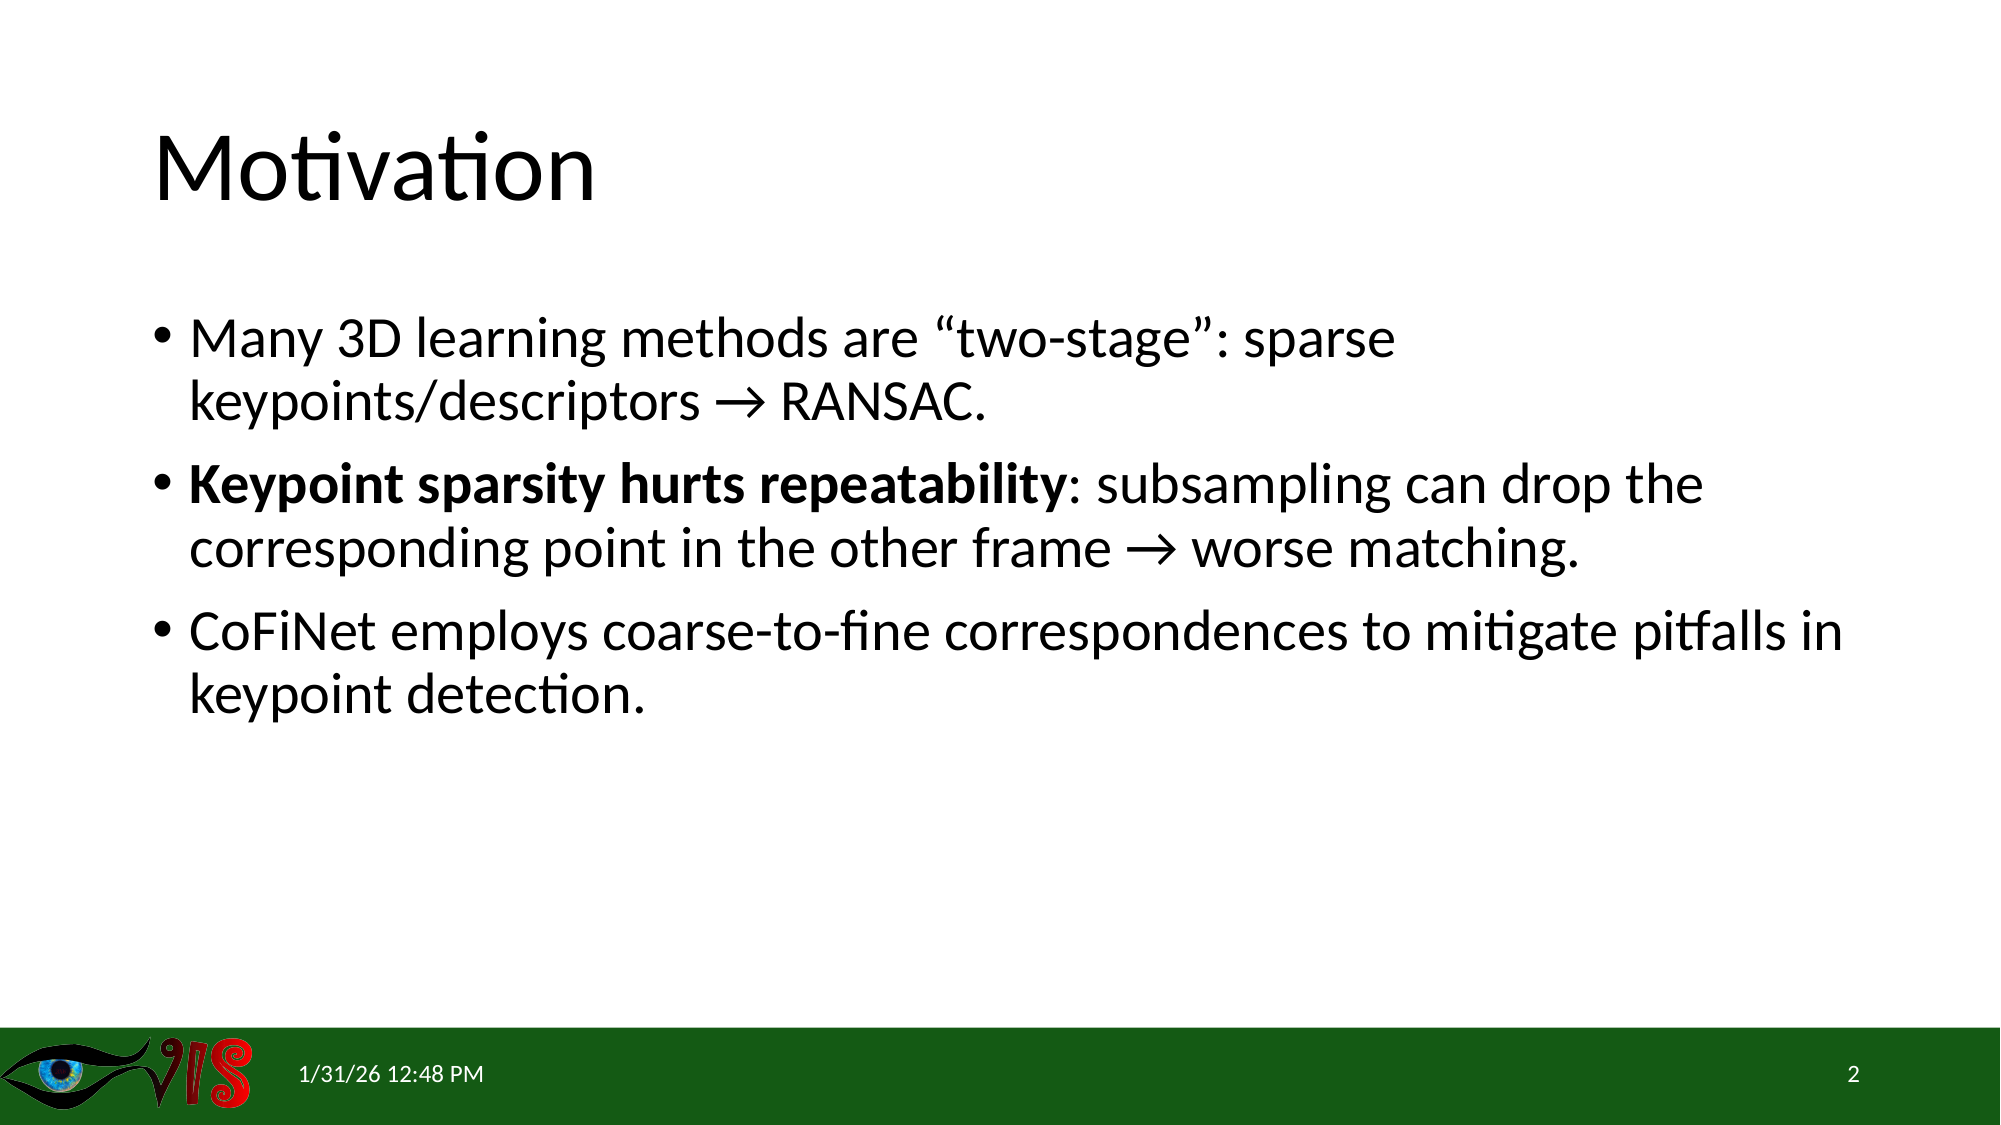

# Motivation
Many 3D learning methods are “two-stage”: sparse keypoints/descriptors → RANSAC.
Keypoint sparsity hurts repeatability: subsampling can drop the corresponding point in the other frame → worse matching.
CoFiNet employs coarse-to-fine correspondences to mitigate pitfalls in keypoint detection.